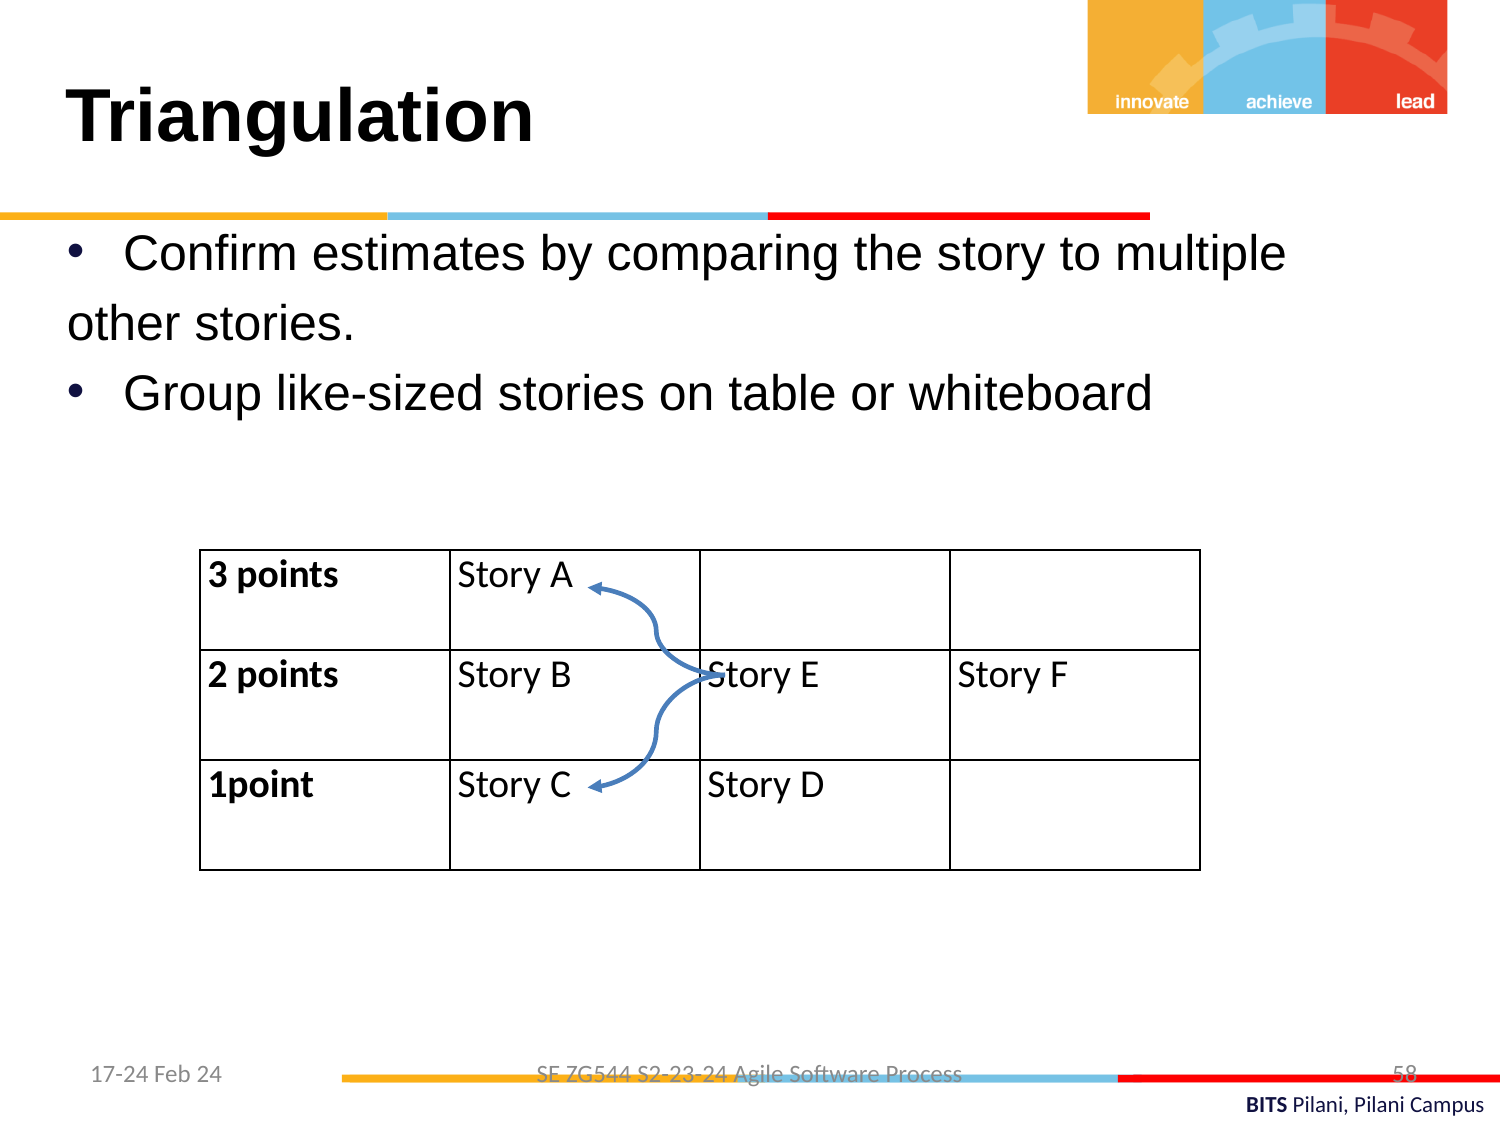

Triangulation
Confirm estimates by comparing the story to multiple
other stories.
Group like-sized stories on table or whiteboard
| 3 points | Story A |  |  |
| --- | --- | --- | --- |
| 2 points | Story B | Story E | Story F |
| 1point | Story C | Story D |  |

17-24 Feb 24
SE ZG544 S2-23-24 Agile Software Process
58